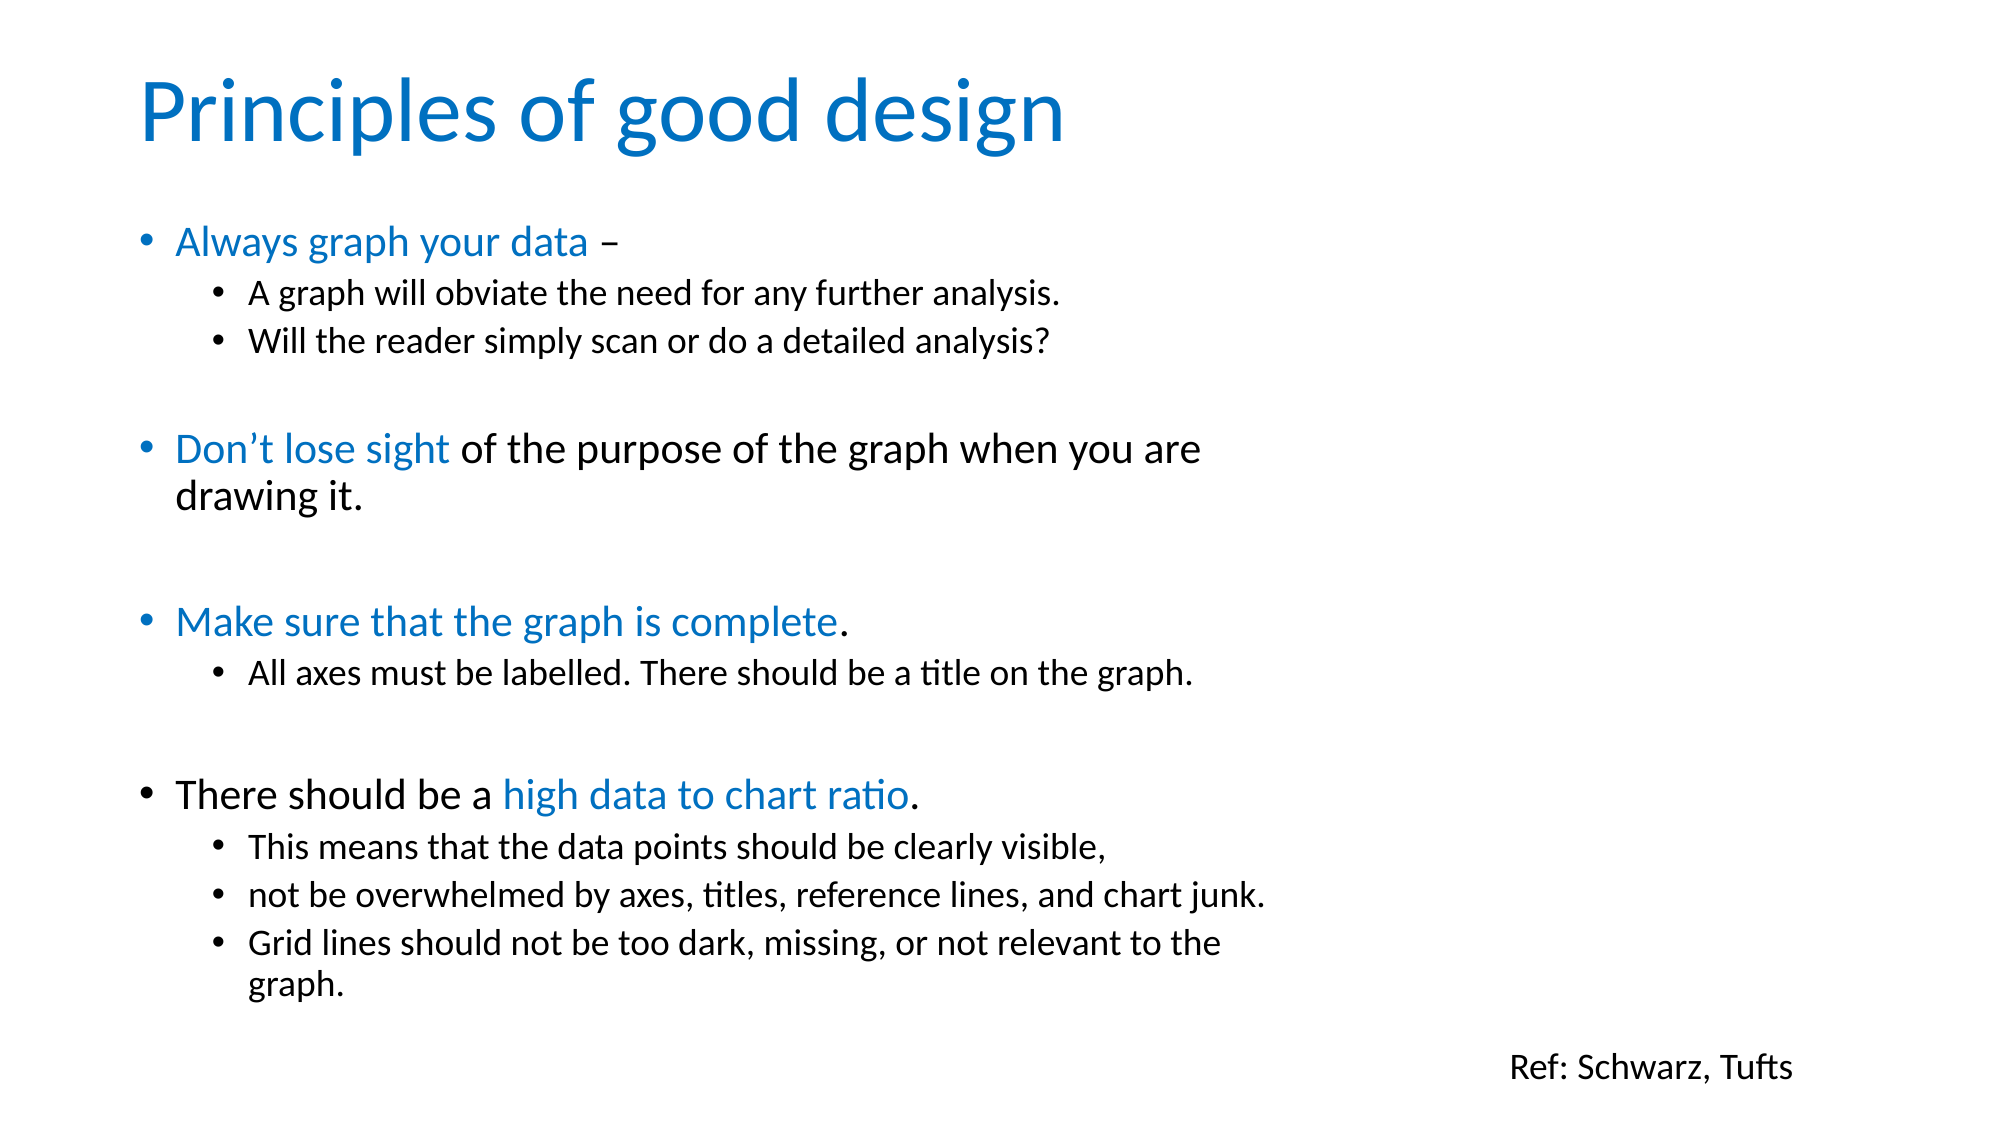

# Principles of good design
Always graph your data –
A graph will obviate the need for any further analysis.
Will the reader simply scan or do a detailed analysis?

Don’t lose sight of the purpose of the graph when you are drawing it.

Make sure that the graph is complete.
All axes must be labelled. There should be a title on the graph.

There should be a high data to chart ratio.
This means that the data points should be clearly visible,
not be overwhelmed by axes, titles, reference lines, and chart junk.
Grid lines should not be too dark, missing, or not relevant to the graph.
Ref: Schwarz, Tufts